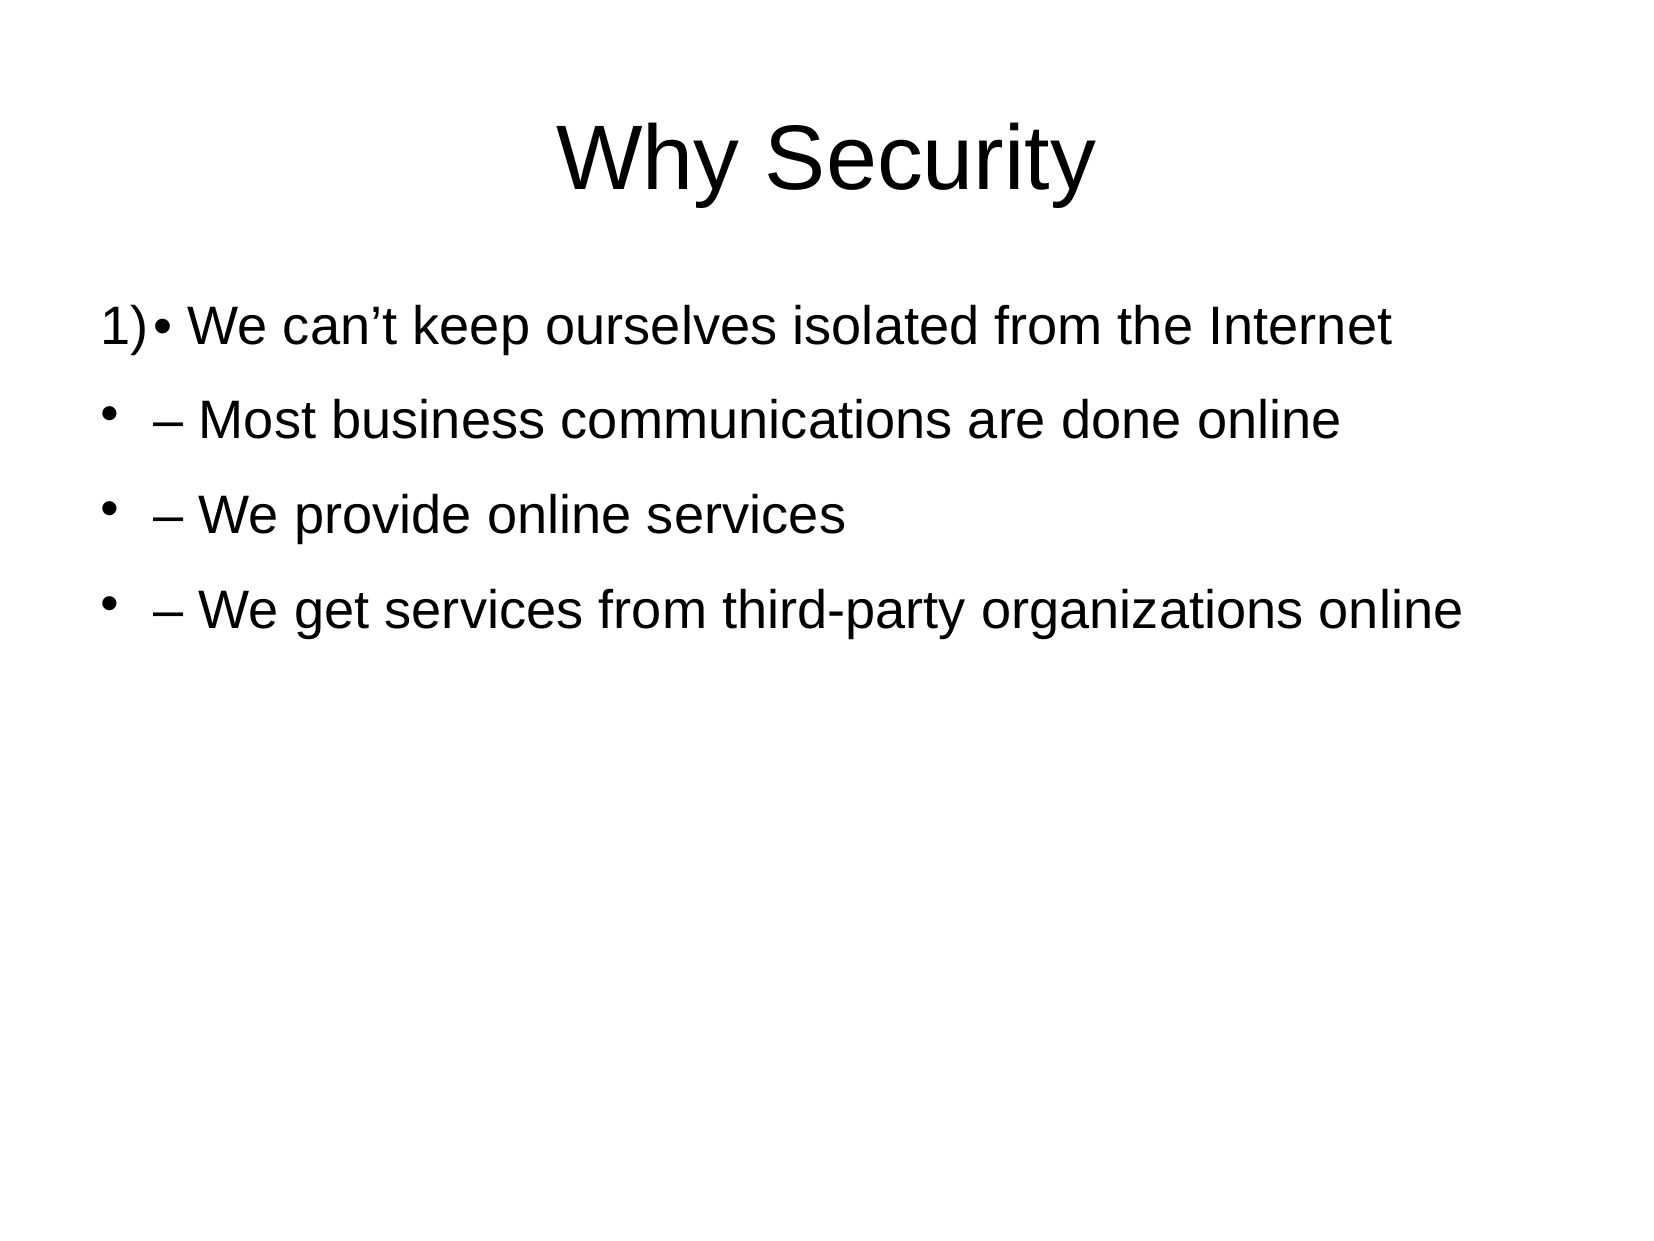

Why Security
• We can’t keep ourselves isolated from the Internet
– Most business communications are done online
– We provide online services
– We get services from third-party organizations online